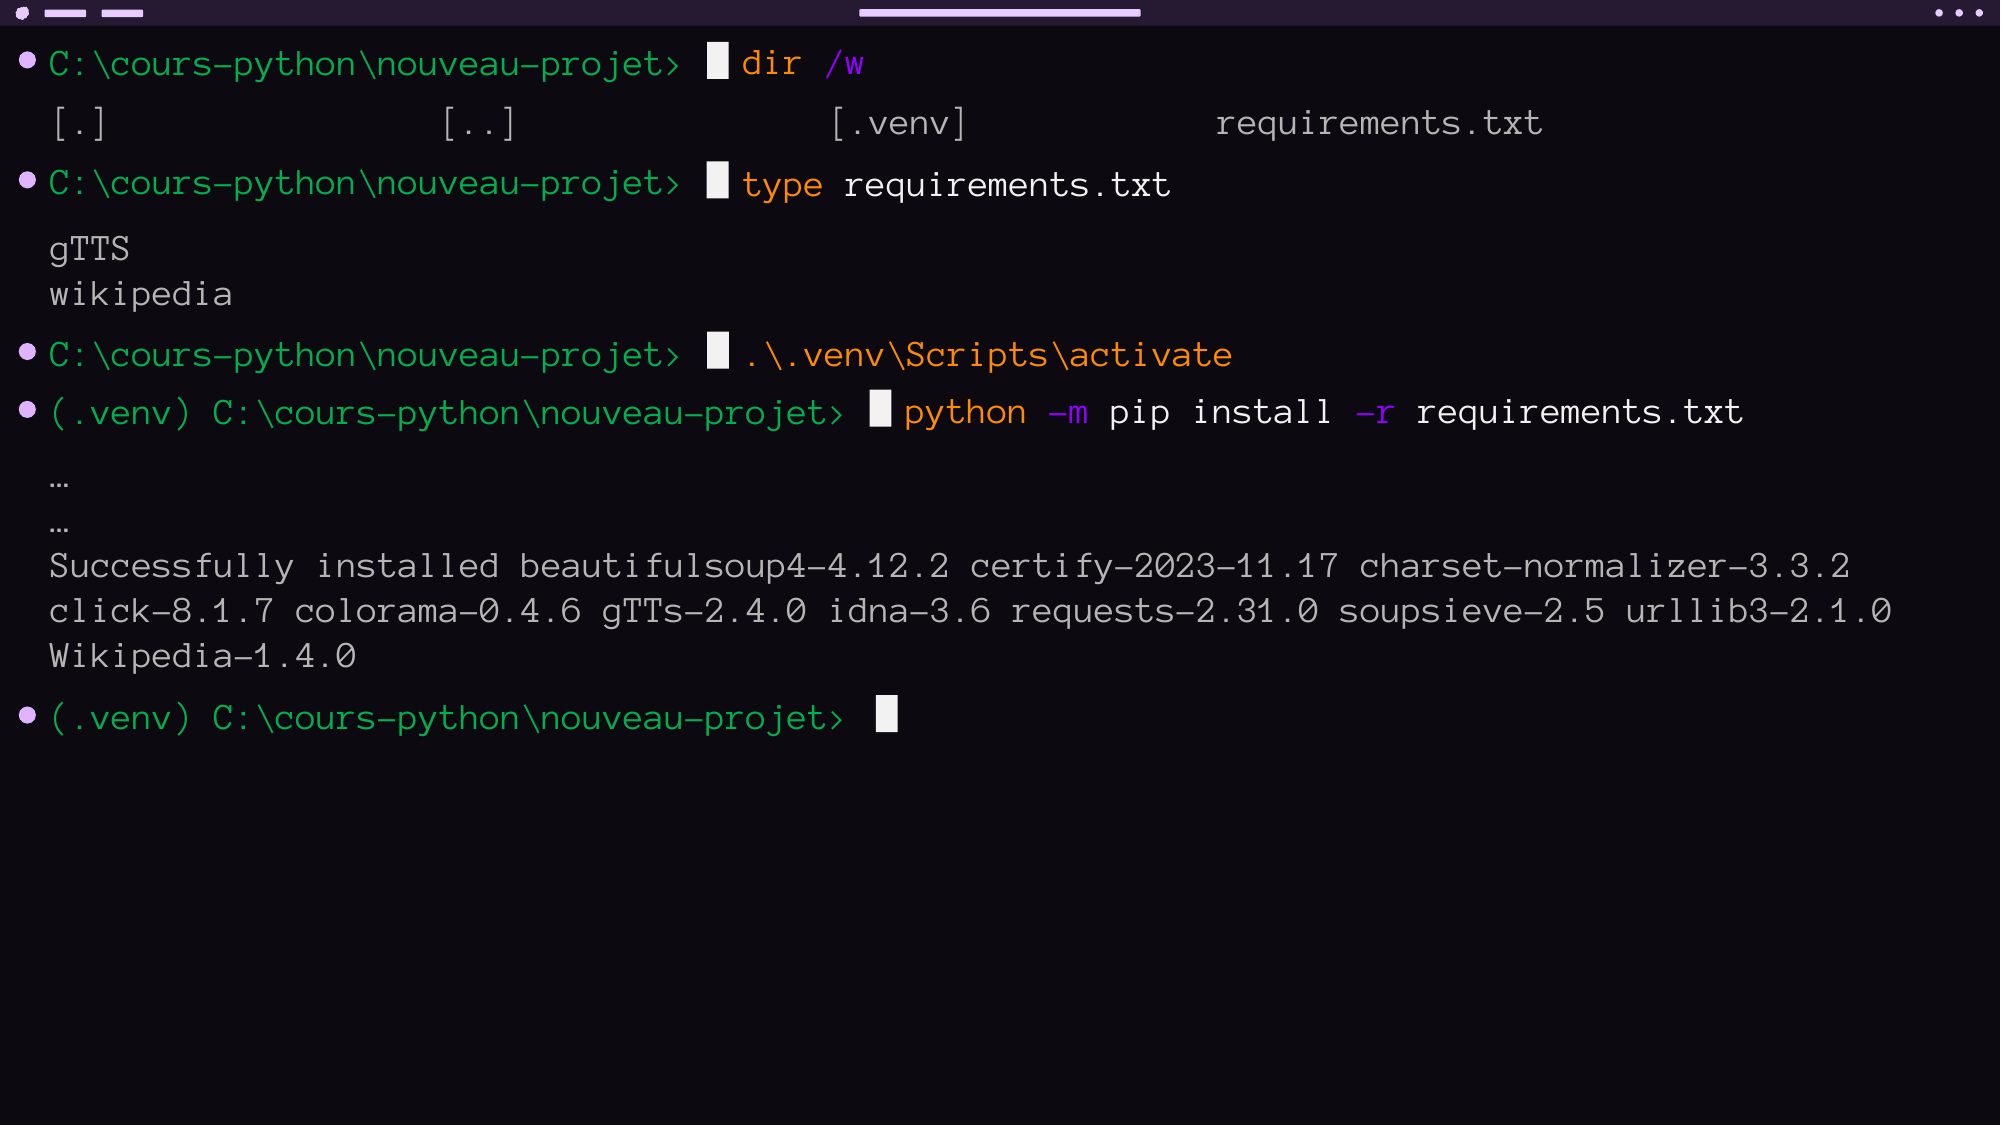

dir /w
C:\cours-python\nouveau-projet>

[.]                [..]               [.venv]            requirements.txt
C:\cours-python\nouveau-projet>
type requirements.txt

gTTS
wikipedia
.\.venv\Scripts\activate
C:\cours-python\nouveau-projet>

python -m pip install -r requirements.txt
(.venv) C:\cours-python\nouveau-projet>

…
…
Successfully installed beautifulsoup4-4.12.2 certify-2023-11.17 charset-normalizer-3.3.2 click-8.1.7 colorama-0.4.6 gTTs-2.4.0 idna-3.6 requests-2.31.0 soupsieve-2.5 urllib3-2.1.0 Wikipedia-1.4.0
(.venv) C:\cours-python\nouveau-projet>